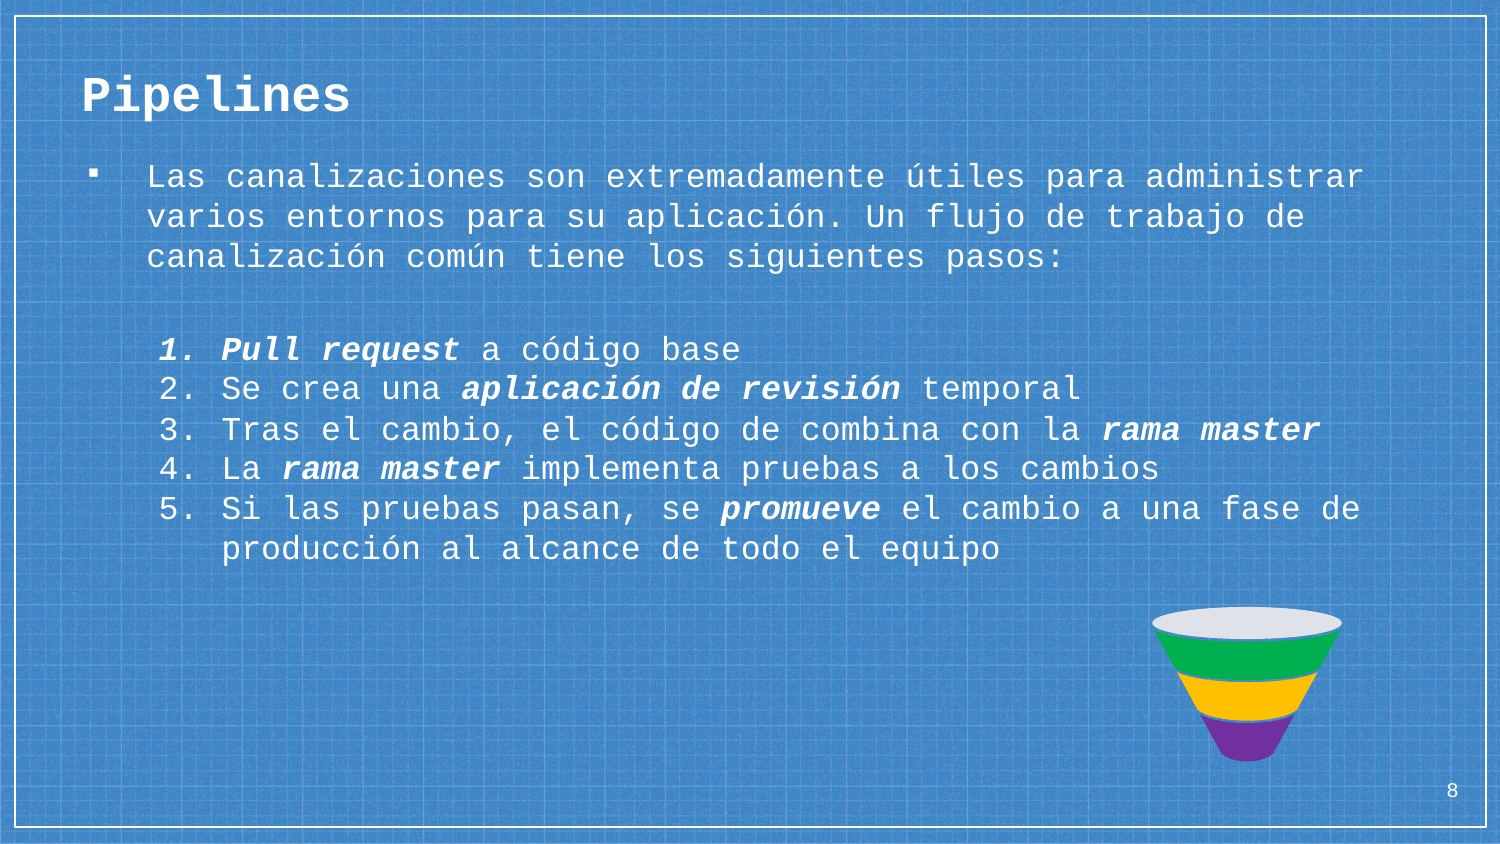

# Pipelines
Las canalizaciones son extremadamente útiles para administrar varios entornos para su aplicación. Un flujo de trabajo de canalización común tiene los siguientes pasos:

Pull request a código base
Se crea una aplicación de revisión temporal
Tras el cambio, el código de combina con la rama master
La rama master implementa pruebas a los cambios
Si las pruebas pasan, se promueve el cambio a una fase de producción al alcance de todo el equipo

8